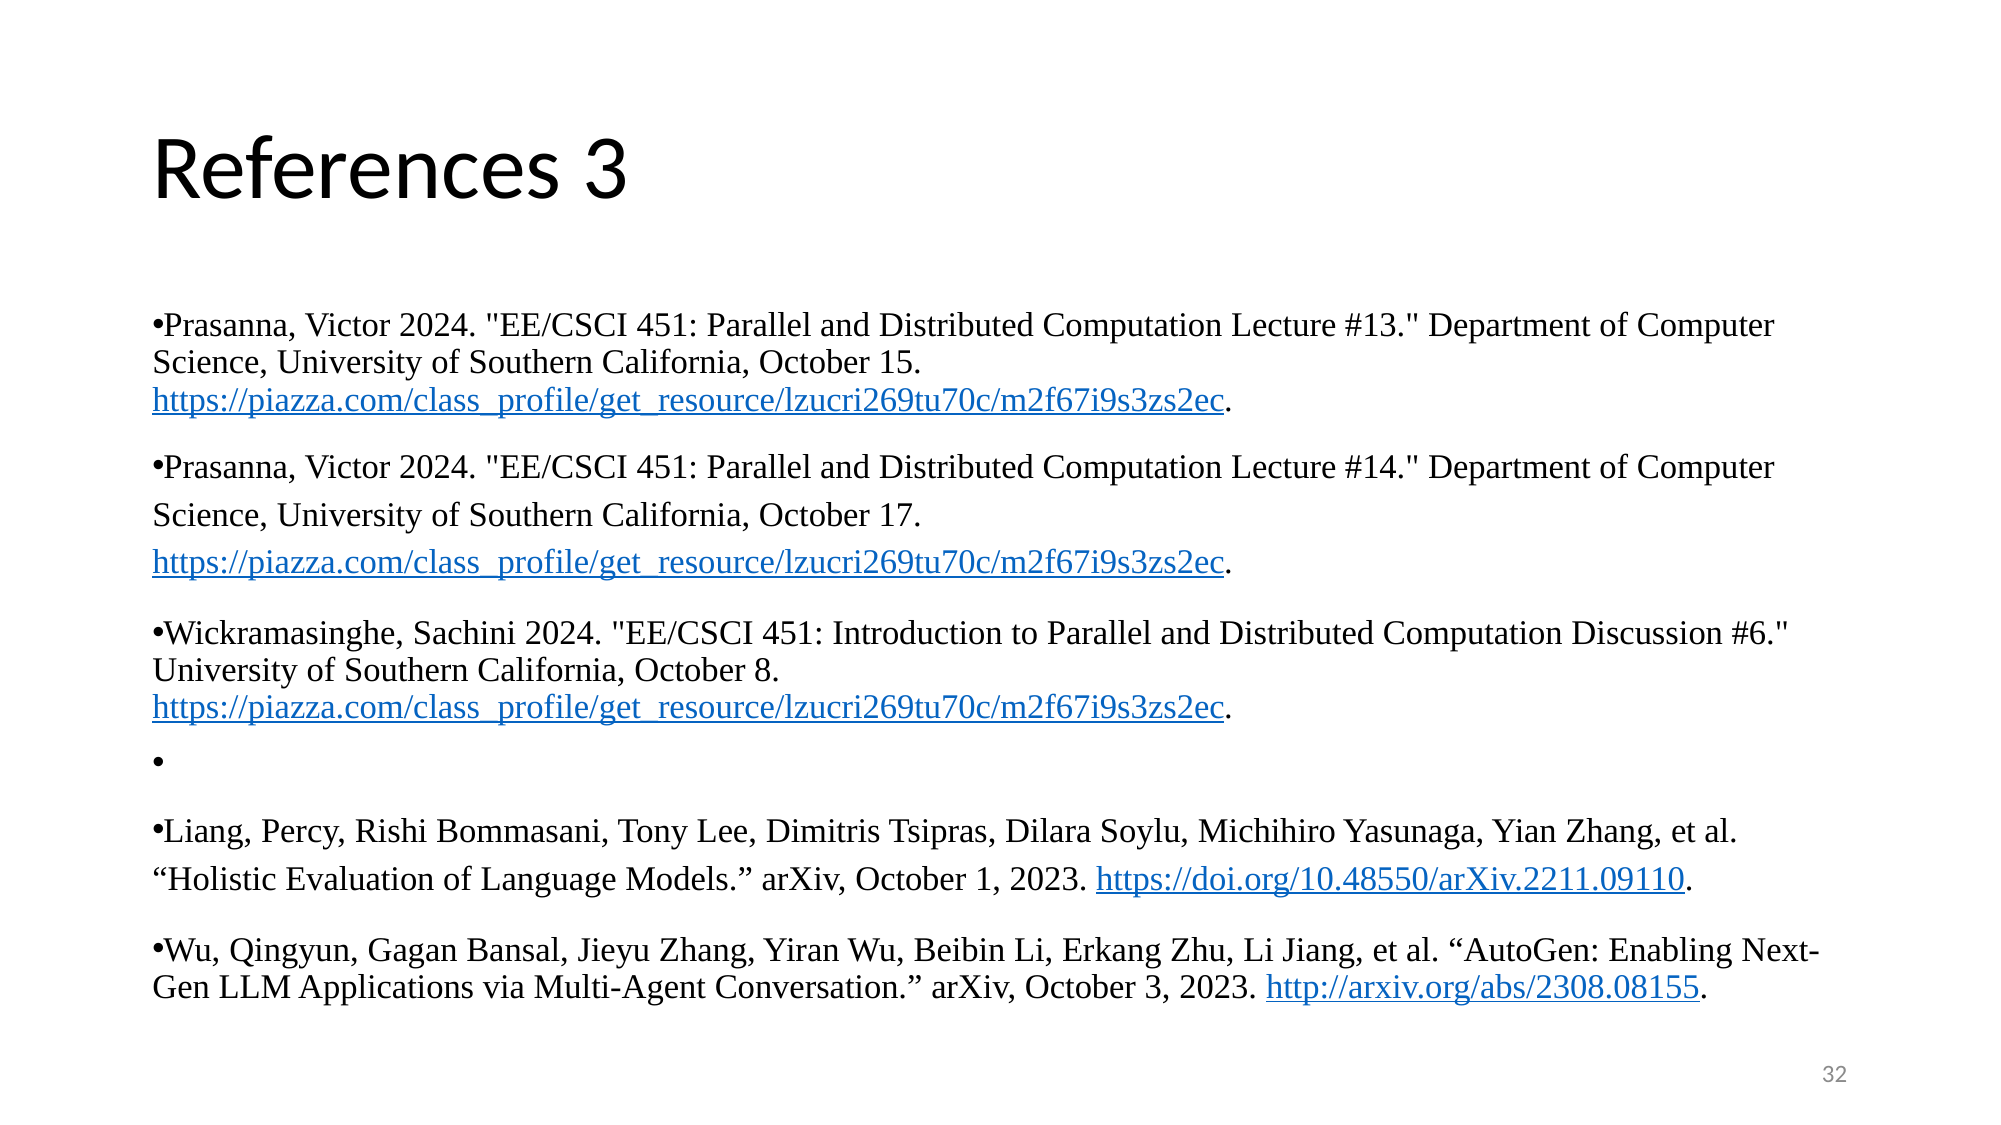

# References 3
Prasanna, Victor 2024. "EE/CSCI 451: Parallel and Distributed Computation Lecture #13." Department of Computer Science, University of Southern California, October 15. https://piazza.com/class_profile/get_resource/lzucri269tu70c/m2f67i9s3zs2ec.
Prasanna, Victor 2024. "EE/CSCI 451: Parallel and Distributed Computation Lecture #14." Department of Computer Science, University of Southern California, October 17. https://piazza.com/class_profile/get_resource/lzucri269tu70c/m2f67i9s3zs2ec.
Wickramasinghe, Sachini 2024. "EE/CSCI 451: Introduction to Parallel and Distributed Computation Discussion #6." University of Southern California, October 8. https://piazza.com/class_profile/get_resource/lzucri269tu70c/m2f67i9s3zs2ec.

Liang, Percy, Rishi Bommasani, Tony Lee, Dimitris Tsipras, Dilara Soylu, Michihiro Yasunaga, Yian Zhang, et al. “Holistic Evaluation of Language Models.” arXiv, October 1, 2023. https://doi.org/10.48550/arXiv.2211.09110.
Wu, Qingyun, Gagan Bansal, Jieyu Zhang, Yiran Wu, Beibin Li, Erkang Zhu, Li Jiang, et al. “AutoGen: Enabling Next-Gen LLM Applications via Multi-Agent Conversation.” arXiv, October 3, 2023. http://arxiv.org/abs/2308.08155.

32